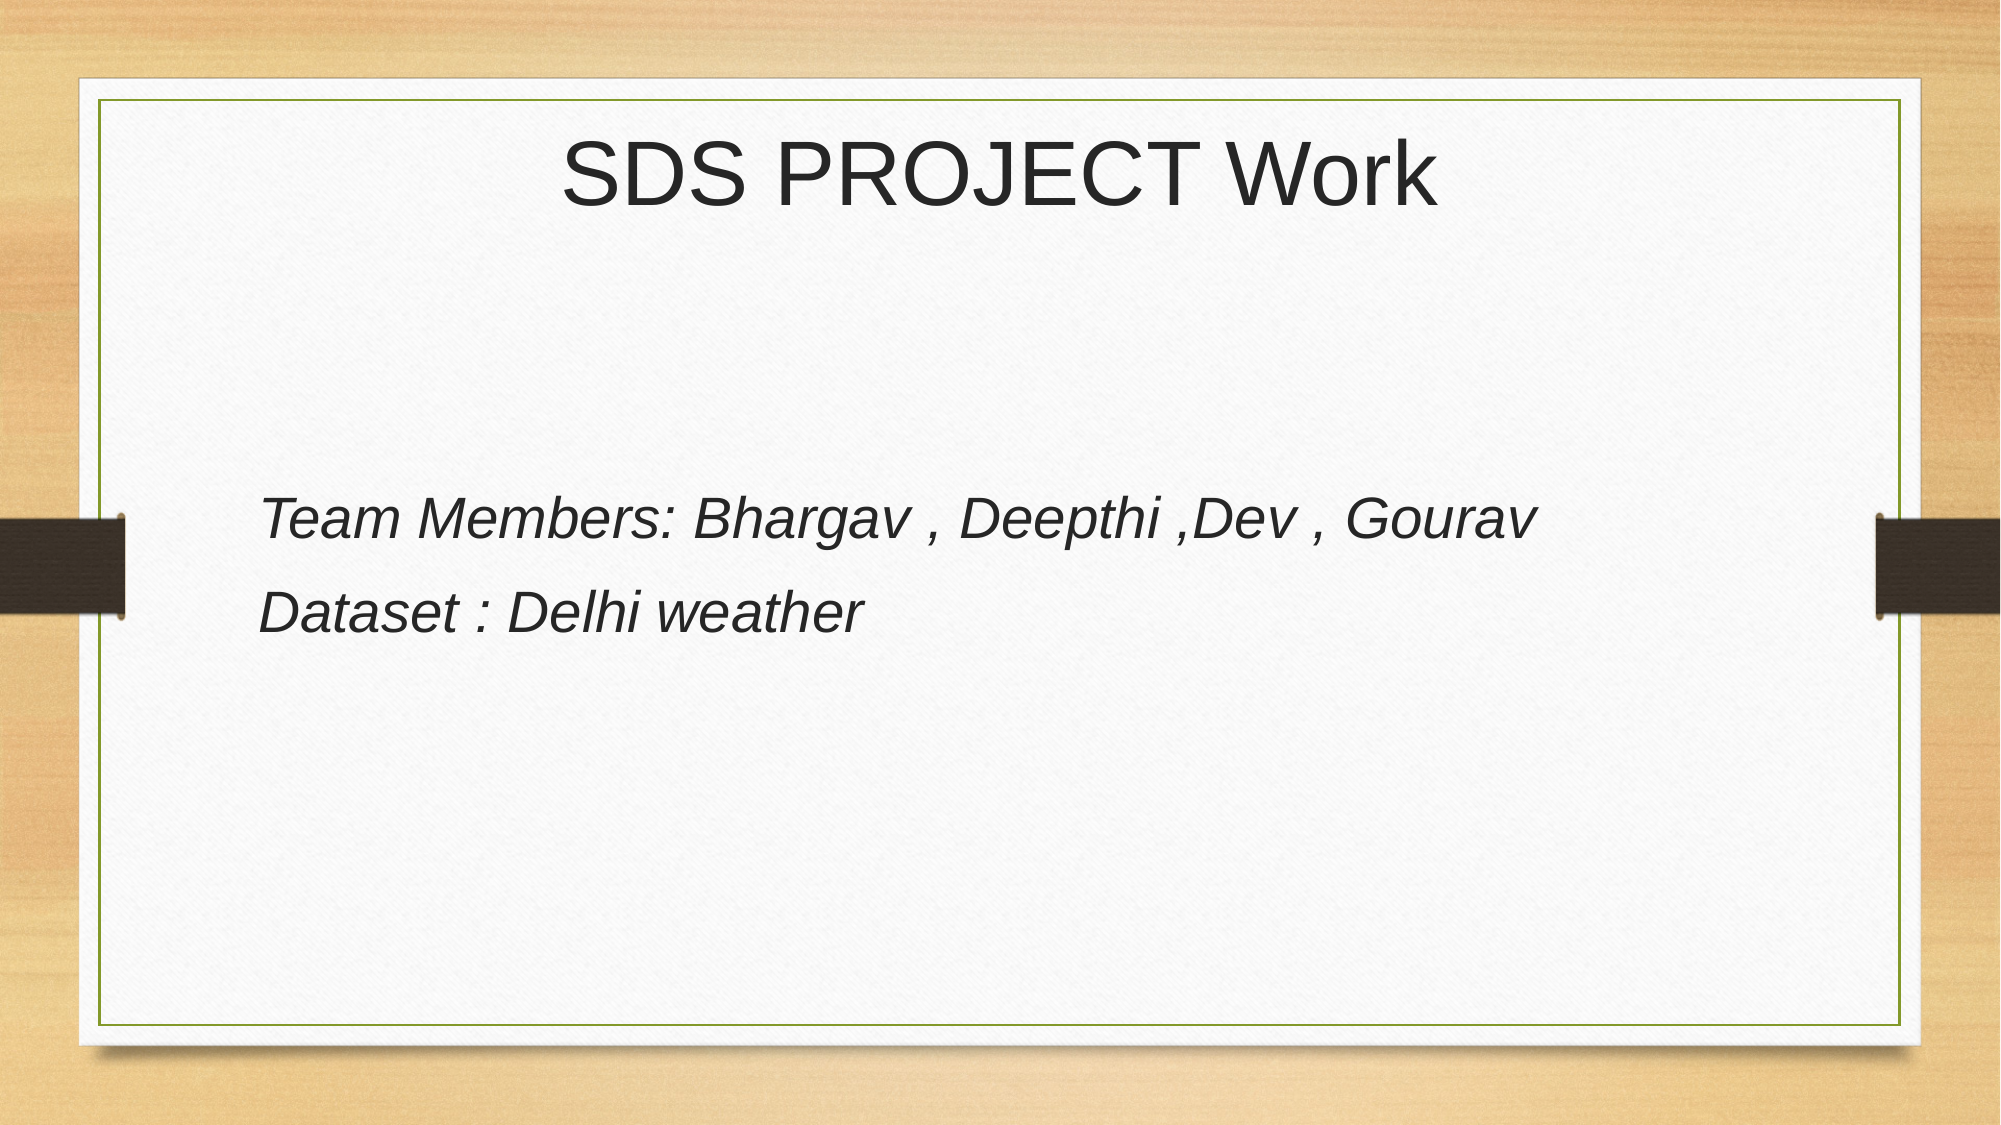

# SDS PROJECT Work
Team Members: Bhargav , Deepthi ,Dev , Gourav
Dataset : Delhi weather